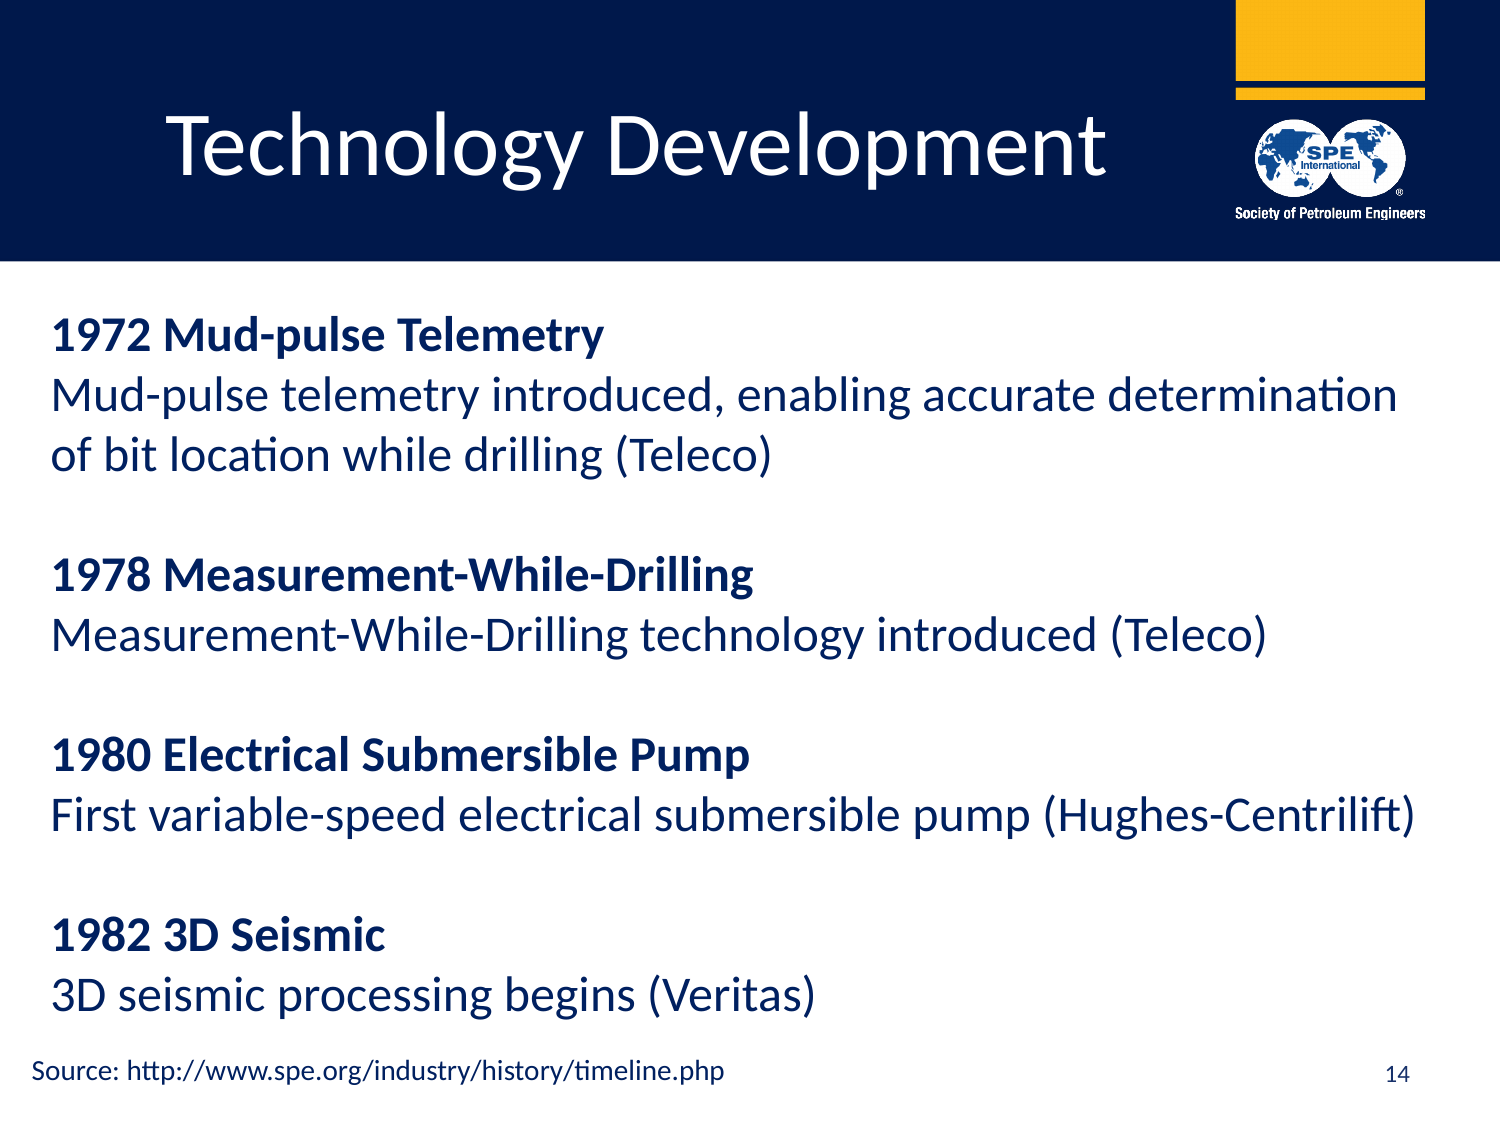

# Technology Development
1972 Mud-pulse Telemetry
Mud-pulse telemetry introduced, enabling accurate determination of bit location while drilling (Teleco)

1978 Measurement-While-Drilling
Measurement-While-Drilling technology introduced (Teleco)

1980 Electrical Submersible Pump
First variable-speed electrical submersible pump (Hughes-Centrilift)

1982 3D Seismic
3D seismic processing begins (Veritas)
14
Source: http://www.spe.org/industry/history/timeline.php